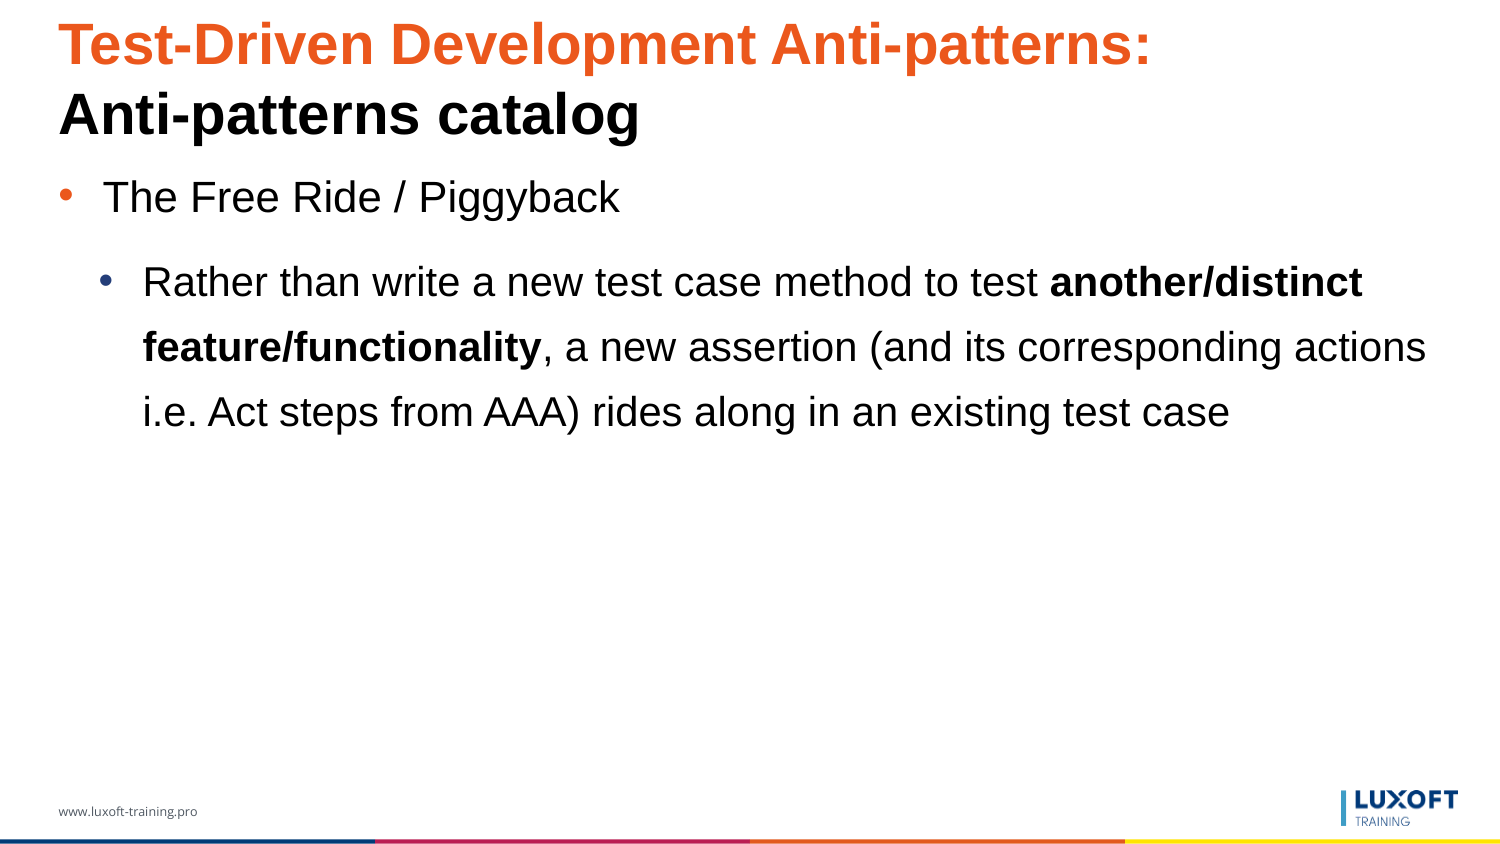

# Test-Driven Development Anti-patterns: Anti-patterns catalog
The Free Ride / Piggyback
Rather than write a new test case method to test another/distinct feature/functionality, a new assertion (and its corresponding actions i.e. Act steps from AAA) rides along in an existing test case